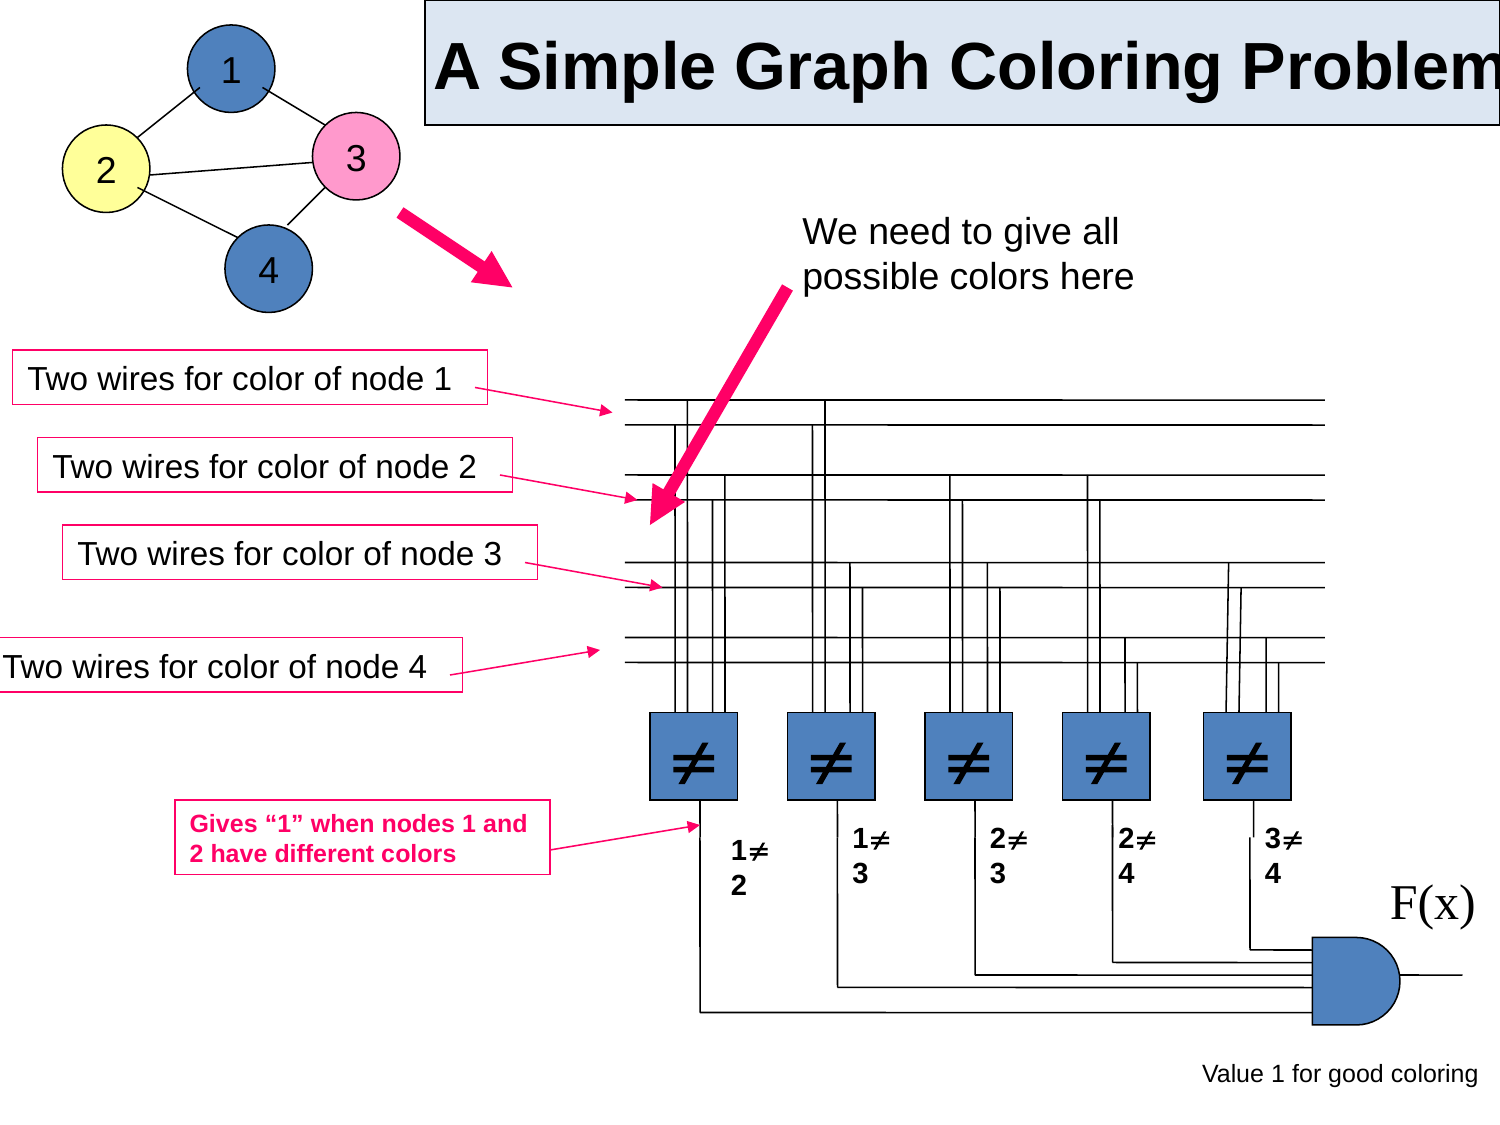

A Simple Graph Coloring Problem
1

3
2

We need to give all possible colors here

4

Two wires for color of node 1

Two wires for color of node 2

Two wires for color of node 3

Two wires for color of node 4

≠
≠
≠
≠
≠
Gives “1” when nodes 1 and 2 have different colors

1≠3
2≠3
2≠4
3≠4
1≠2

F(x)

Value 1 for good coloring